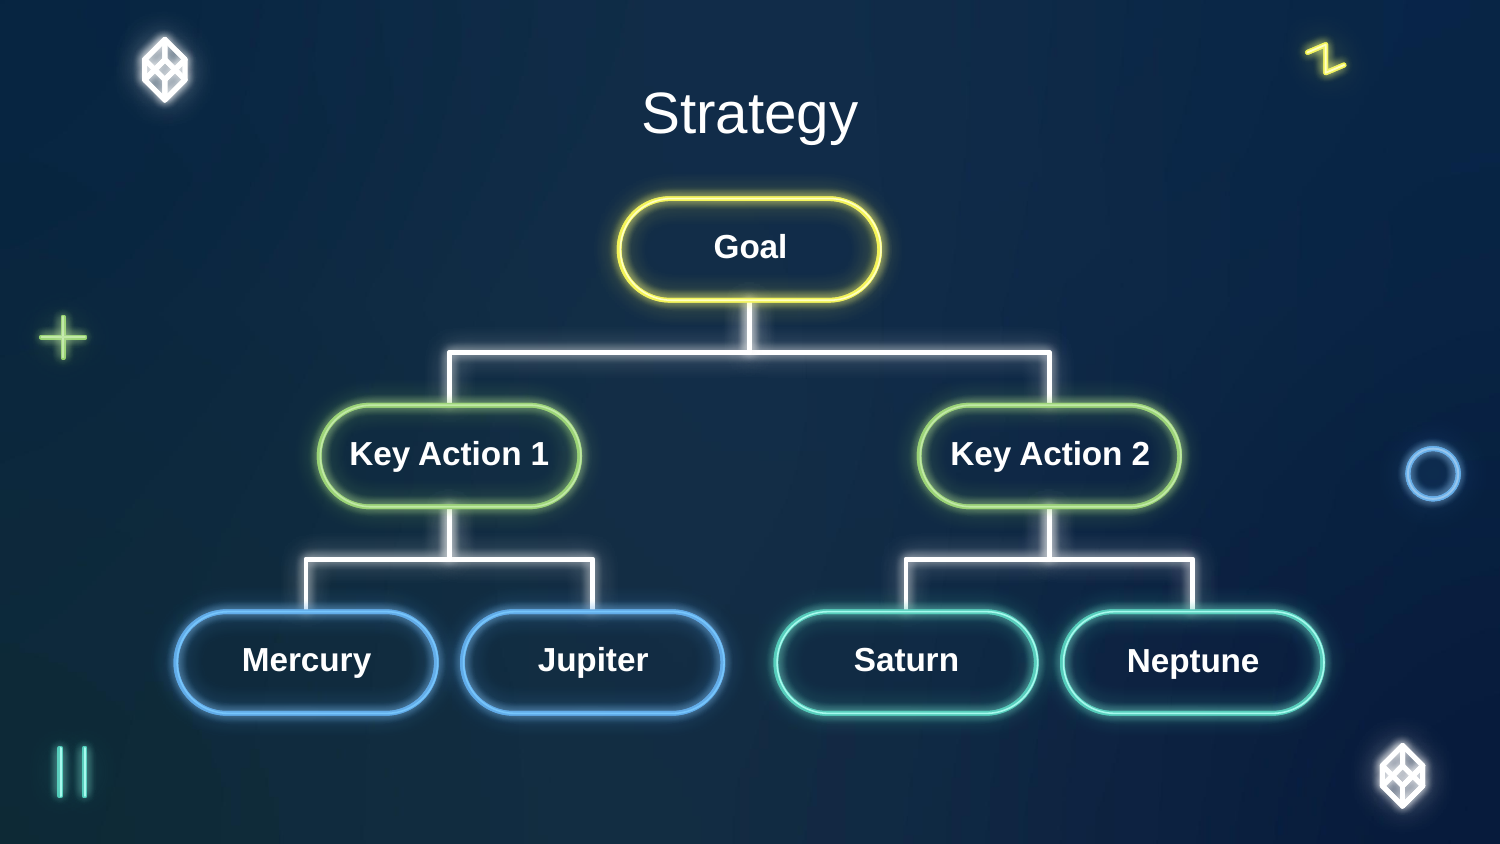

# Strategy

Goal
Key Action 1
Key Action 2
Mercury
Jupiter
Saturn
Neptune